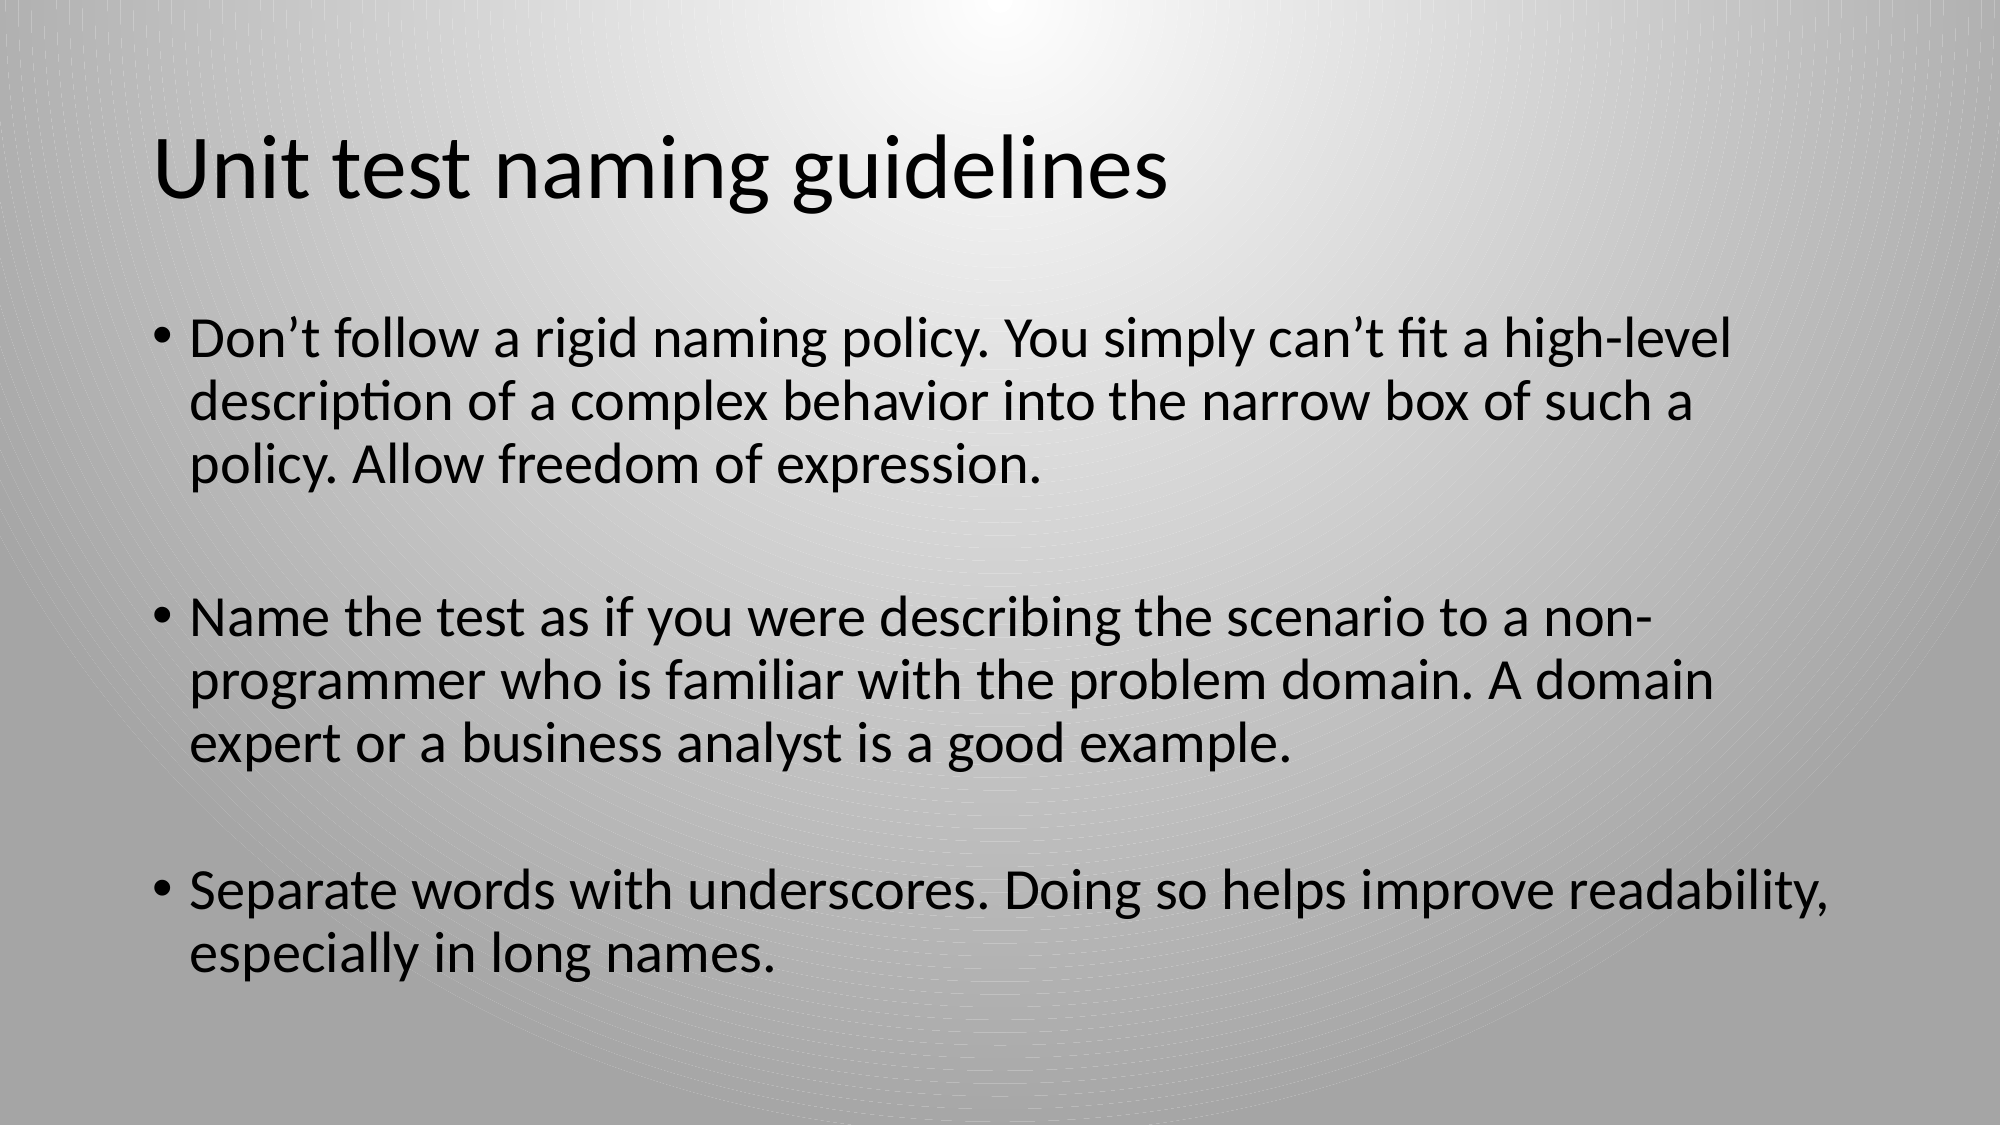

# Unit test naming guidelines
Don’t follow a rigid naming policy. You simply can’t fit a high-level description of a complex behavior into the narrow box of such a policy. Allow freedom of expression.
Name the test as if you were describing the scenario to a non-programmer who is familiar with the problem domain. A domain expert or a business analyst is a good example.
Separate words with underscores. Doing so helps improve readability, especially in long names.